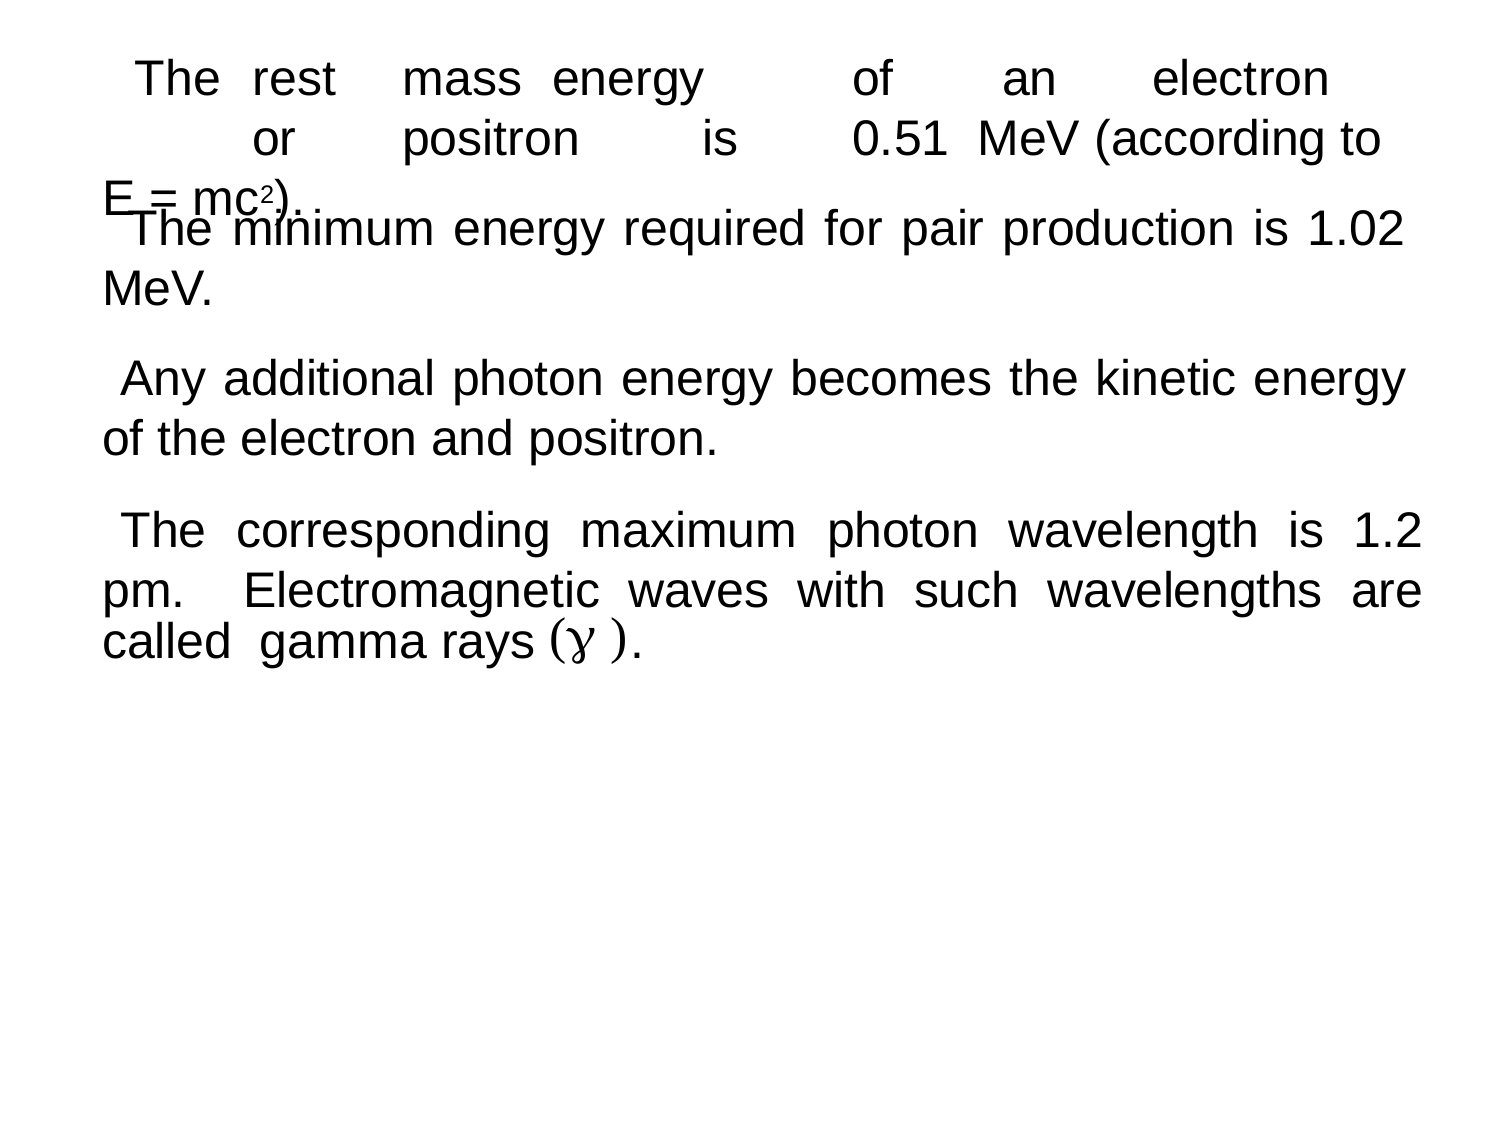

# The	rest	mass	energy	of	an	electron	or	positron	is	0.51  MeV (according to E = mc2).
The minimum energy required for pair production is 1.02  MeV.
Any additional photon energy becomes the kinetic energy  of the electron and positron.
The corresponding maximum photon wavelength is 1.2 pm.  Electromagnetic waves with such wavelengths are called  gamma rays (γ ).